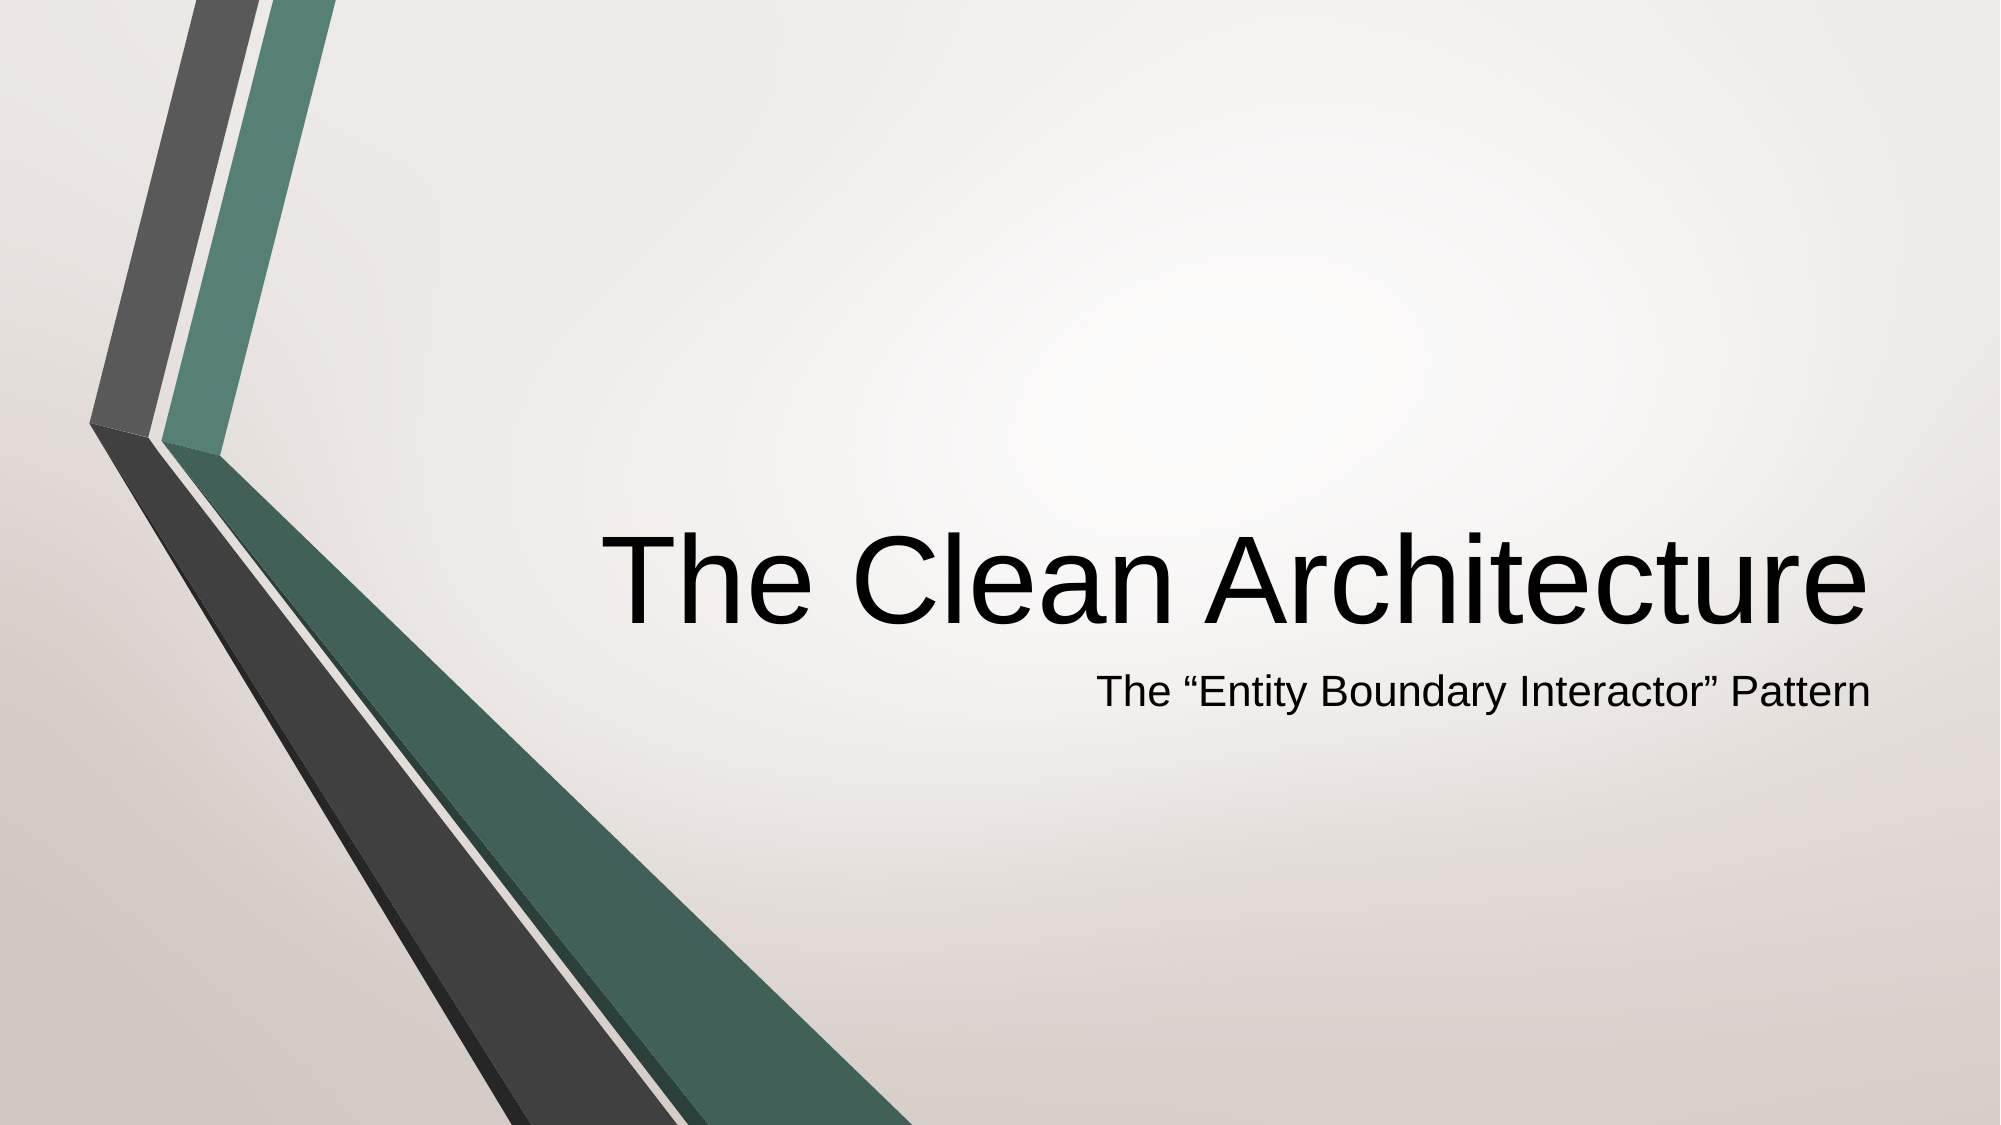

# The Clean Architecture
The “Entity Boundary Interactor” Pattern